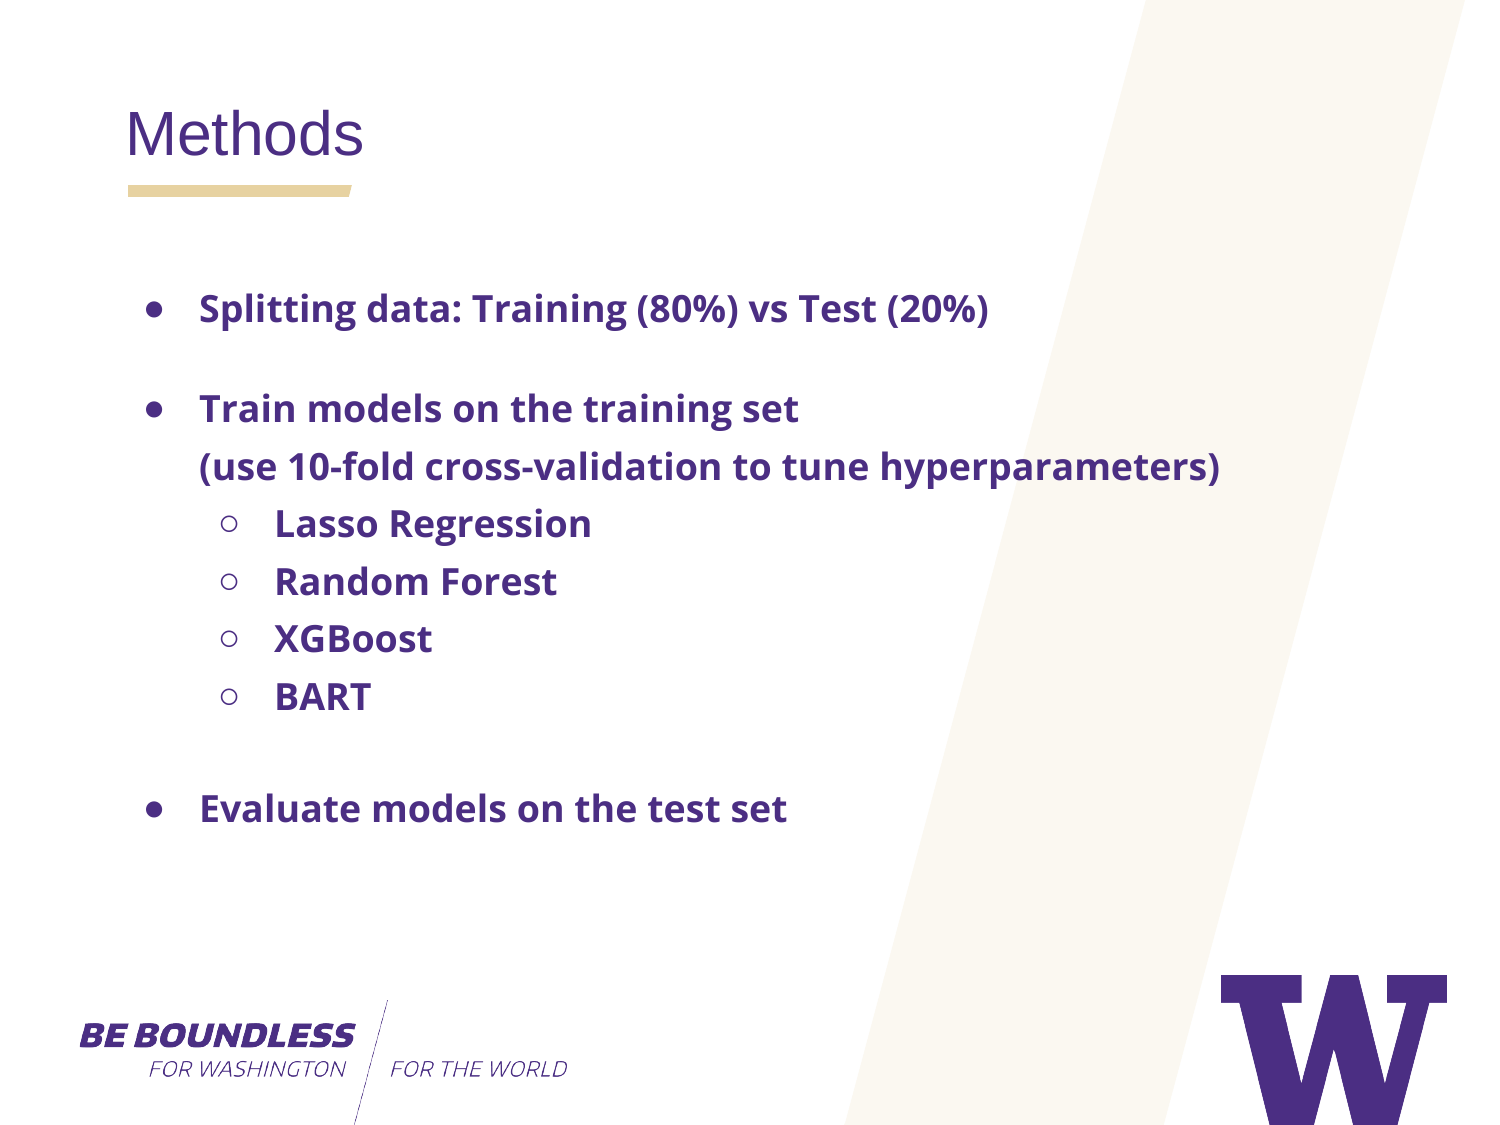

Methods

Splitting data: Training (80%) vs Test (20%)

Train models on the training set
(use 10-fold cross-validation to tune hyperparameters)
Lasso Regression
Random Forest
XGBoost
BART

Evaluate models on the test set